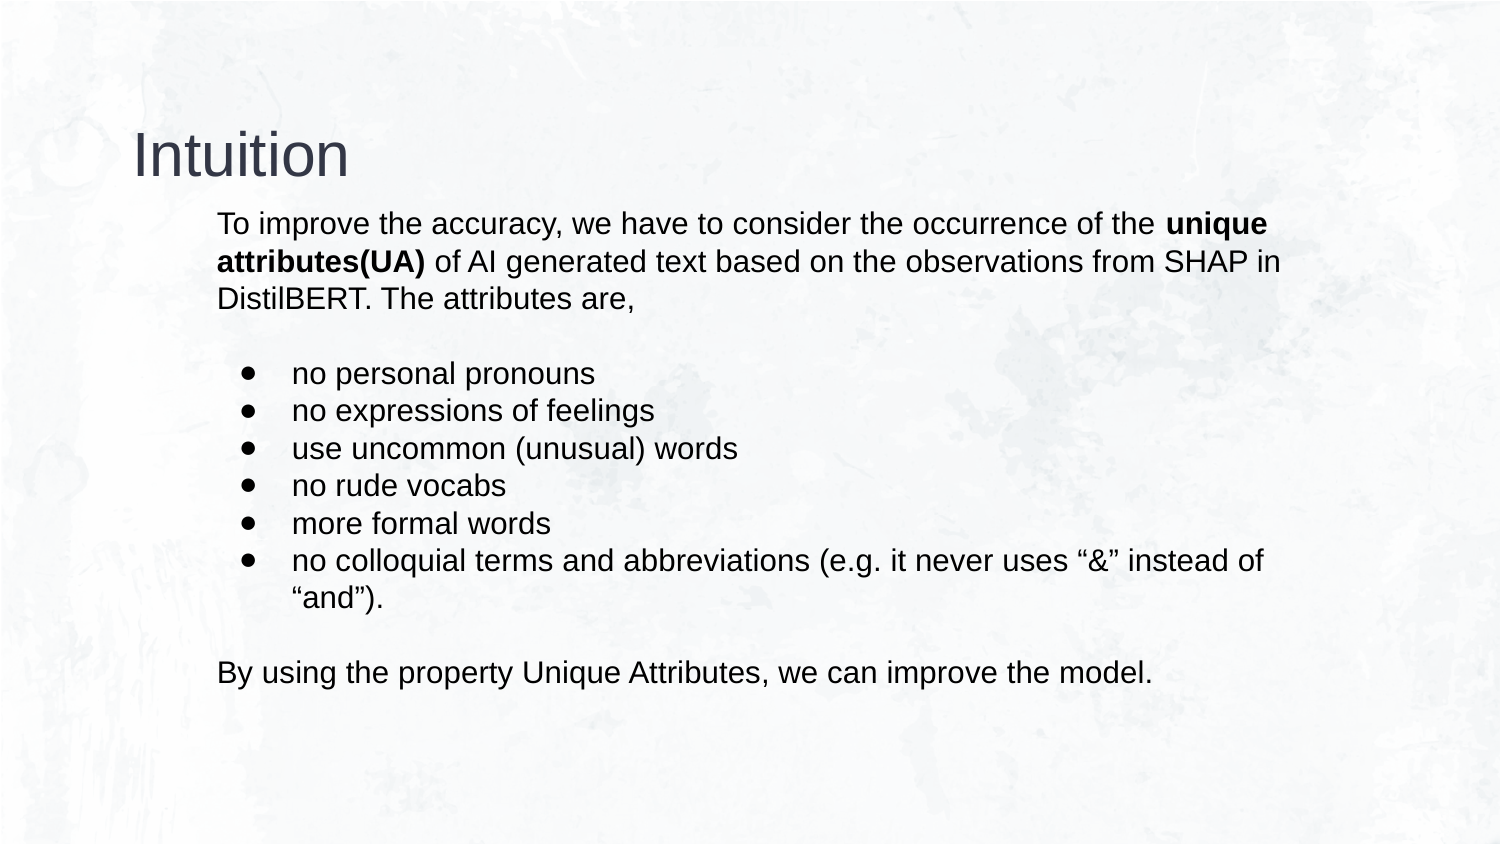

# Intuition
To improve the accuracy, we have to consider the occurrence of the unique attributes(UA) of AI generated text based on the observations from SHAP in DistilBERT. The attributes are,

no personal pronouns
no expressions of feelings
use uncommon (unusual) words
no rude vocabs
more formal words
no colloquial terms and abbreviations (e.g. it never uses “&” instead of “and”).

By using the property Unique Attributes, we can improve the model.